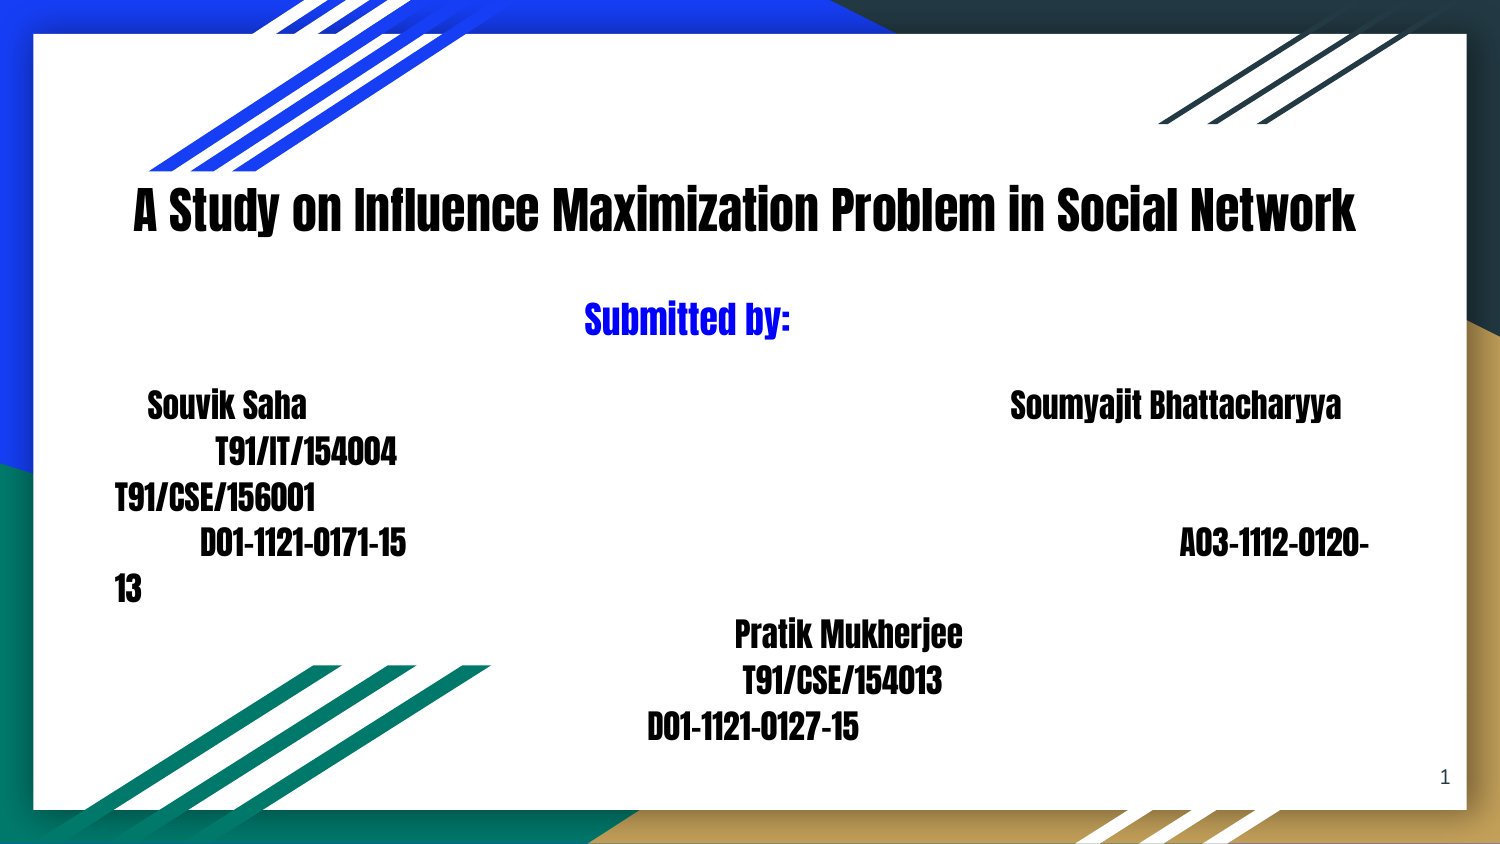

A Study on Influence Maximization Problem in Social Network

Souvik Saha                                                                                           Soumyajit Bhattacharyya
             T91/IT/154004                                                                                                       T91/CSE/156001
           D01-1121-0171-15                                                                                                    A03-1112-0120-13
                                                                                Pratik Mukherjee
                                                                                 T91/CSE/154013
		                              D01-1121-0127-15
Submitted by:
1